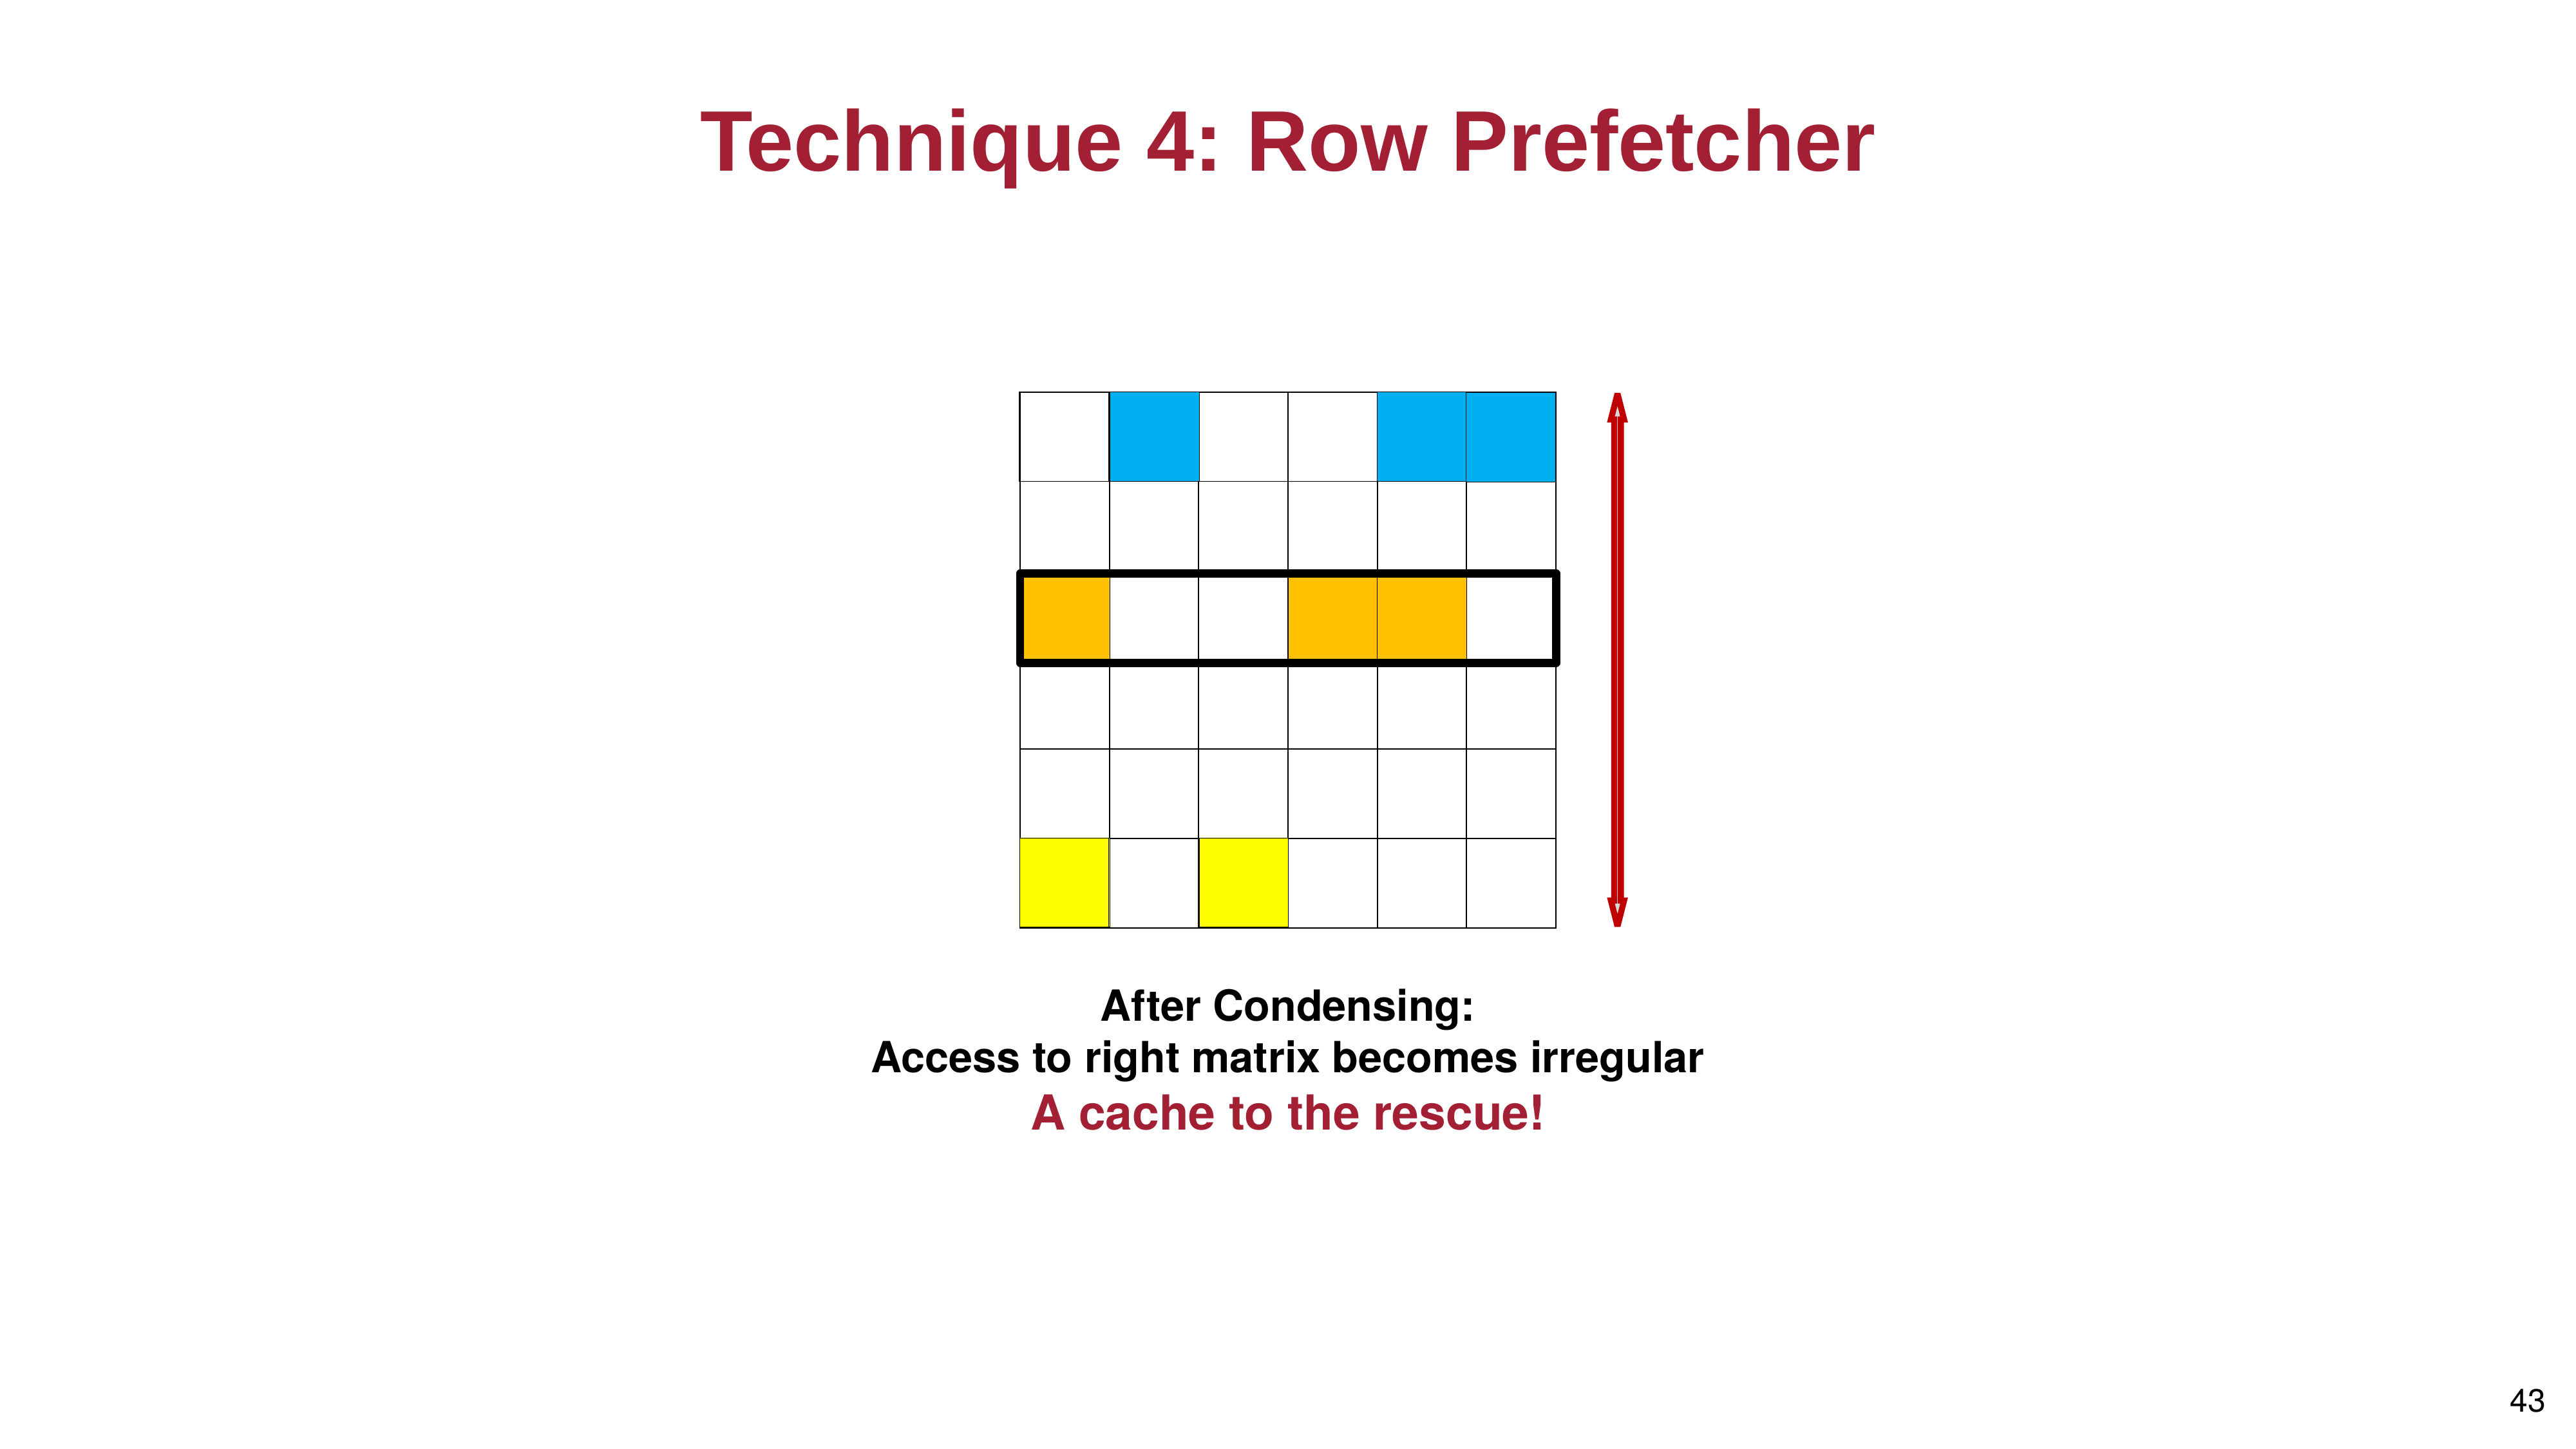

# Technique 4: Row Prefetcher

|  |  |  |  |  |  |
| --- | --- | --- | --- | --- | --- |
|  |  |  |  |  |  |
|  |  |  |  |  |  |
|  |  |  |  |  |  |
|  |  |  |  |  |  |
|  |  |  |  |  |  |

After Condensing:
Access to right matrix becomes irregular
A cache to the rescue!
43